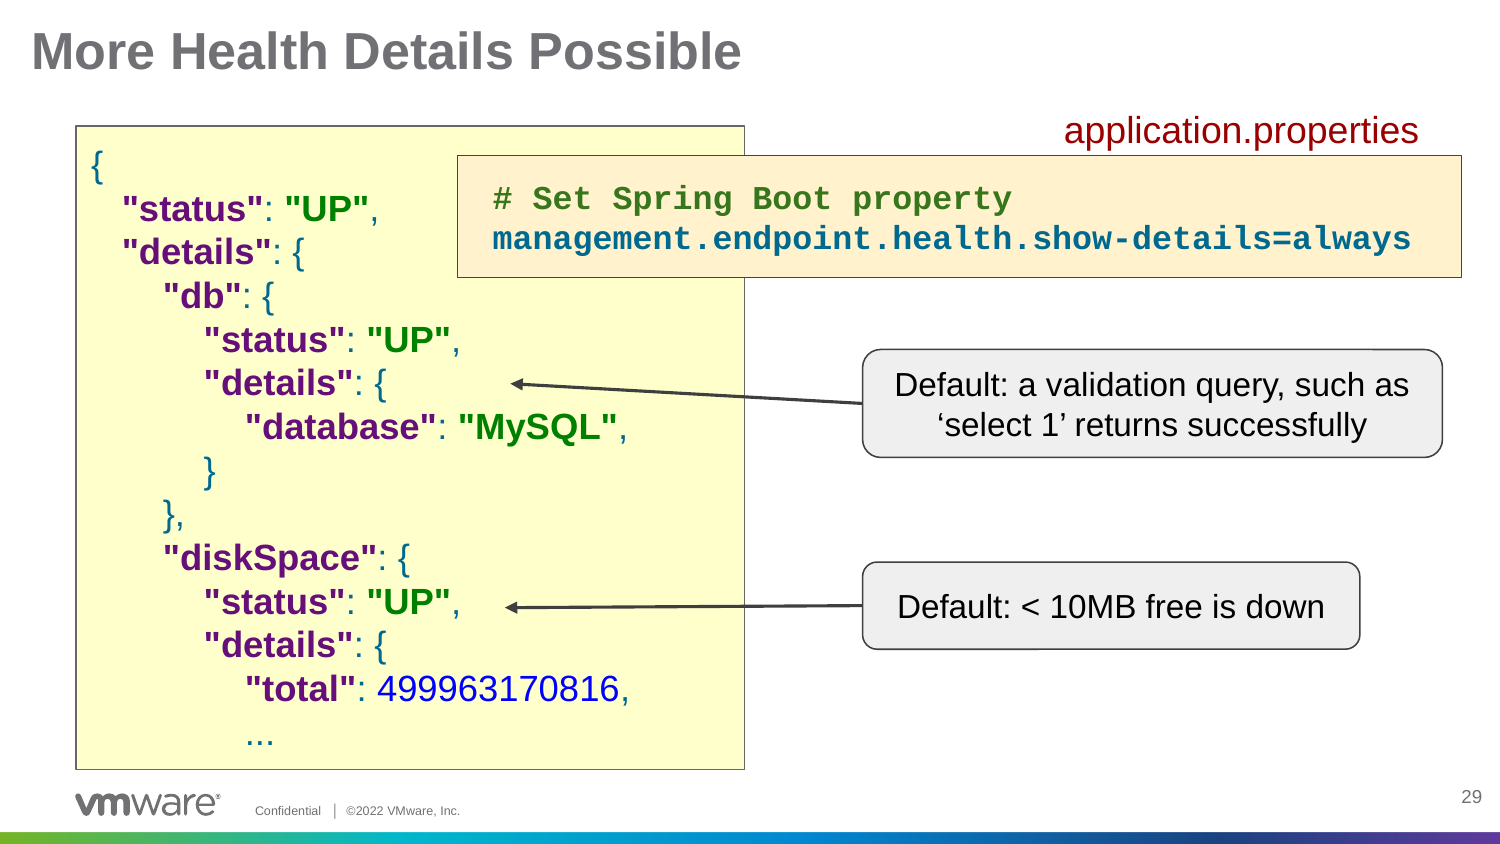

# More Health Details Possible
application.properties
{
   "status": "UP",
   "details": {
       "db": {
           "status": "UP",
           "details": {
               "database": "MySQL",
           }
       },
       "diskSpace": {
           "status": "UP",
           "details": {
               "total": 499963170816,
               ...
 # Set Spring Boot property
 management.endpoint.health.show-details=always
Default: a validation query, such as ‘select 1’ returns successfully
Default: < 10MB free is down
29